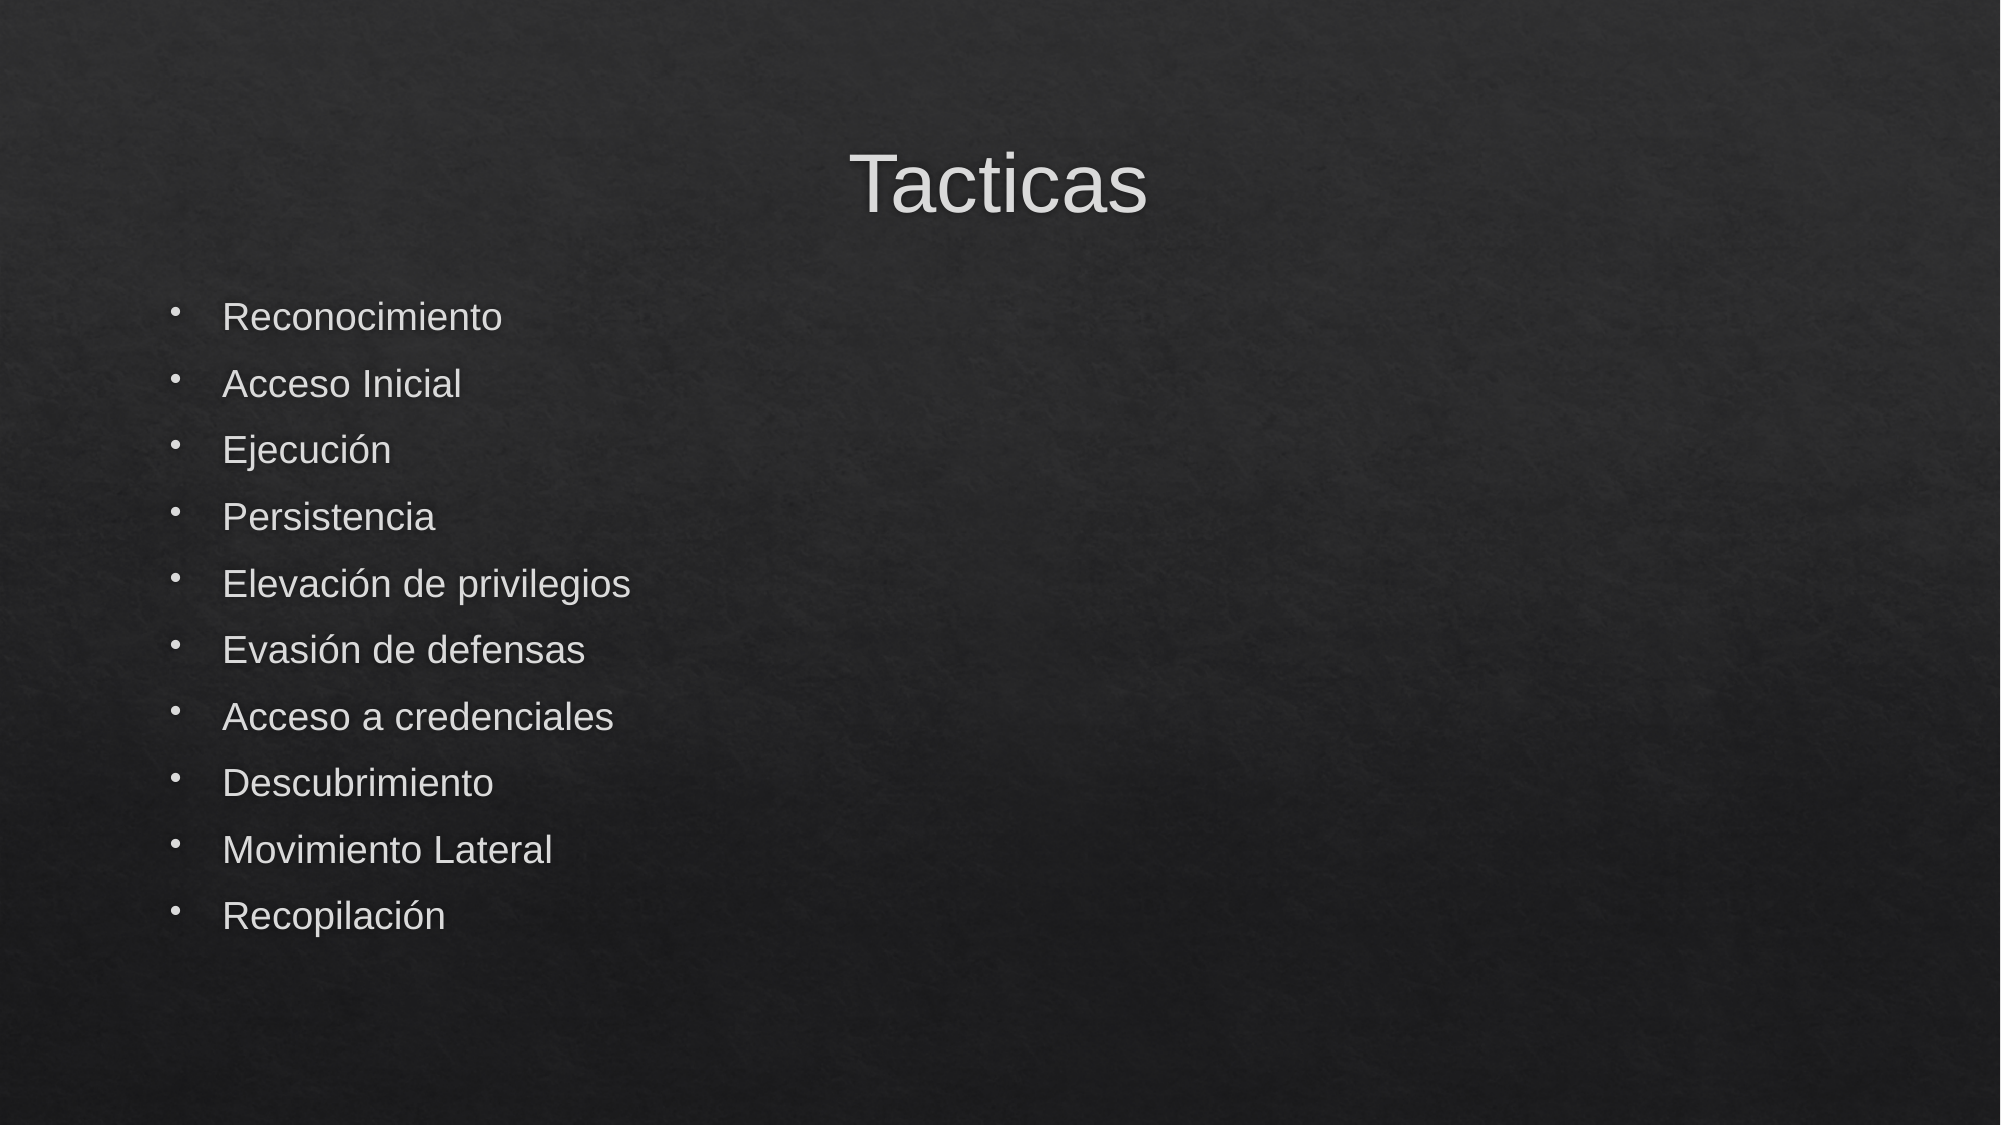

# Tacticas
Reconocimiento
Acceso Inicial
Ejecución
Persistencia
Elevación de privilegios
Evasión de defensas
Acceso a credenciales
Descubrimiento
Movimiento Lateral
Recopilación